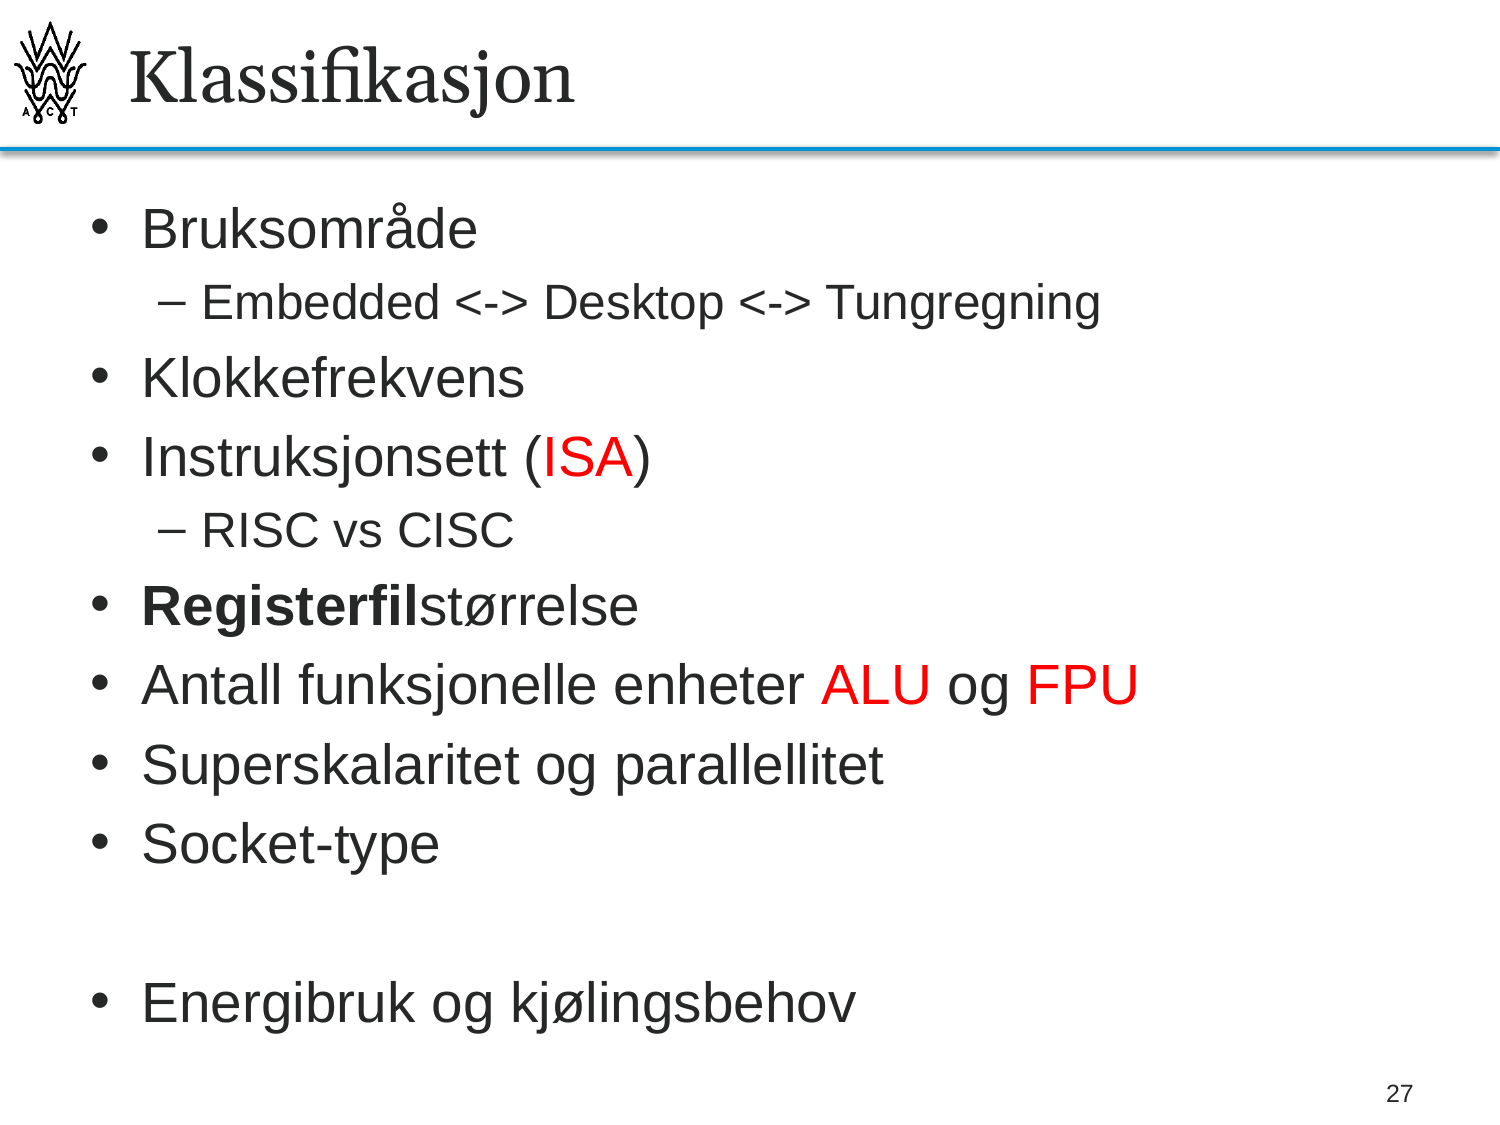

# Klassifikasjon
Bruksområde
Embedded <-> Desktop <-> Tungregning
Klokkefrekvens
Instruksjonsett (ISA)
RISC vs CISC
Registerfilstørrelse
Antall funksjonelle enheter ALU og FPU
Superskalaritet og parallellitet
Socket-type

Energibruk og kjølingsbehov

27